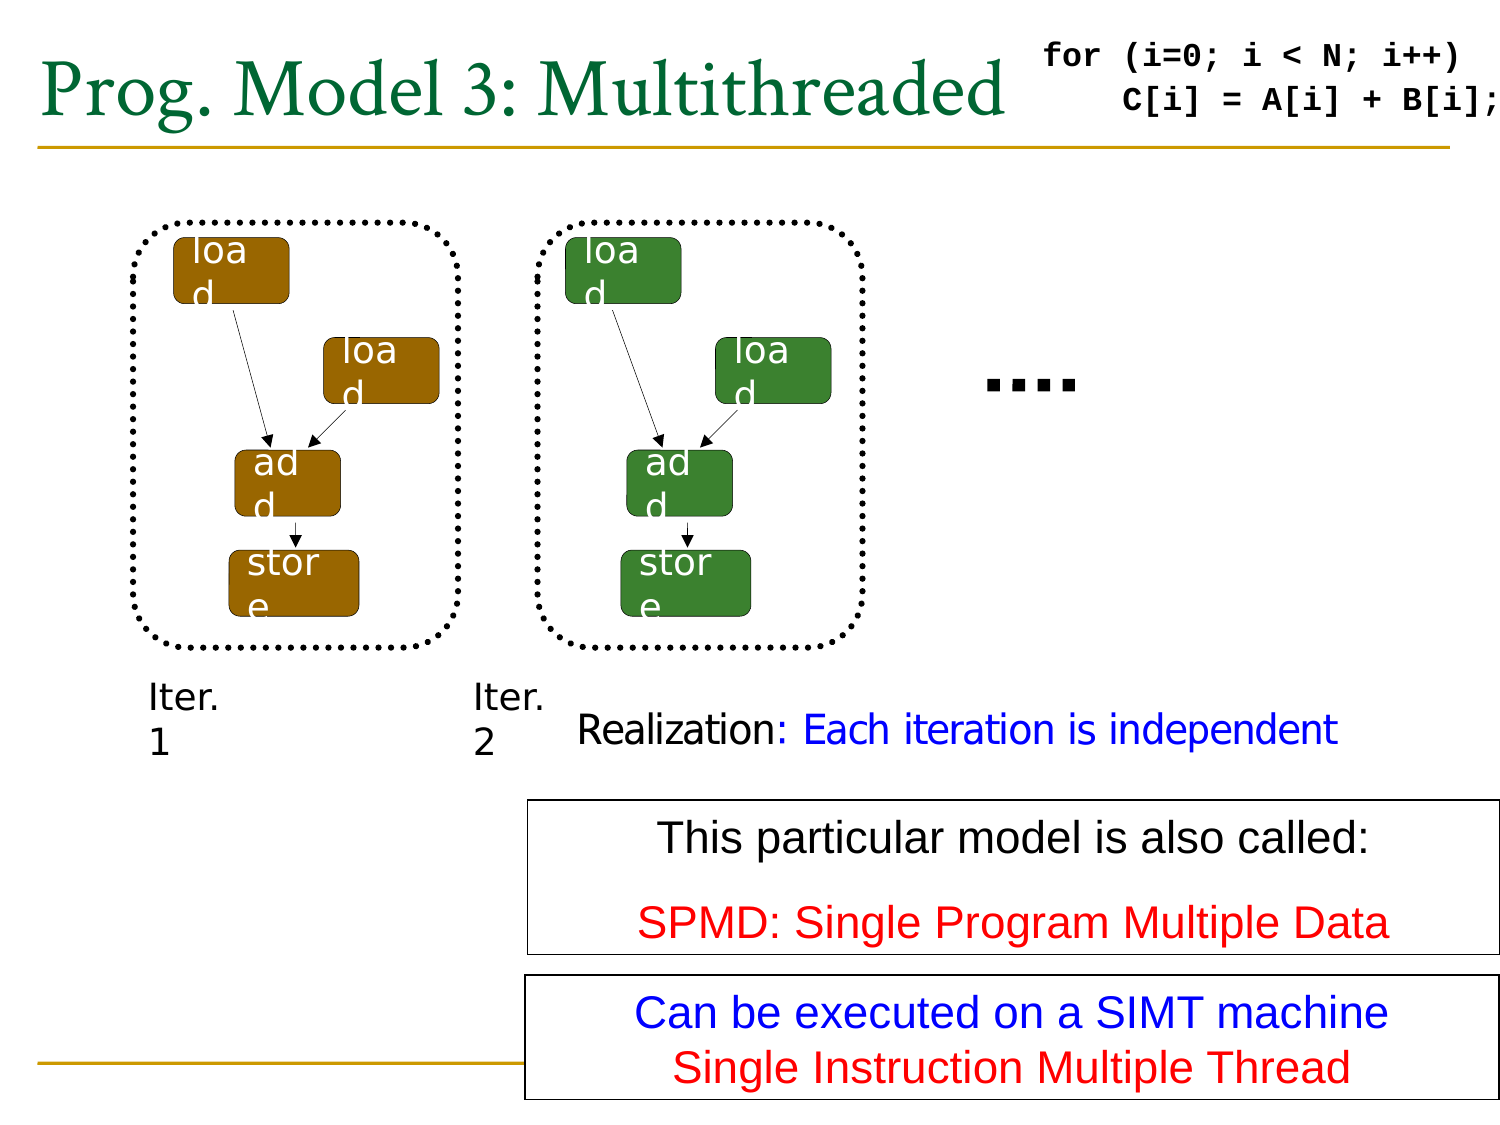

# Prog. Model 3: Multithreaded
for (i=0; i < N; i++)
    C[i] = A[i] + B[i];

load

load

add

store

load

load

add

store

Iter. 1
Iter. 2
Realization: Each iteration is independent

Idea: Programmer or compiler generates a thread to execute each iteration. Each thread does the same thing (but on different data)

Can be executed on a MIMD machine
This particular model is also called:

SPMD: Single Program Multiple Data
Can be executed on a SIMT machine
Single Instruction Multiple Thread
Can be executed on a SIMD machine
32